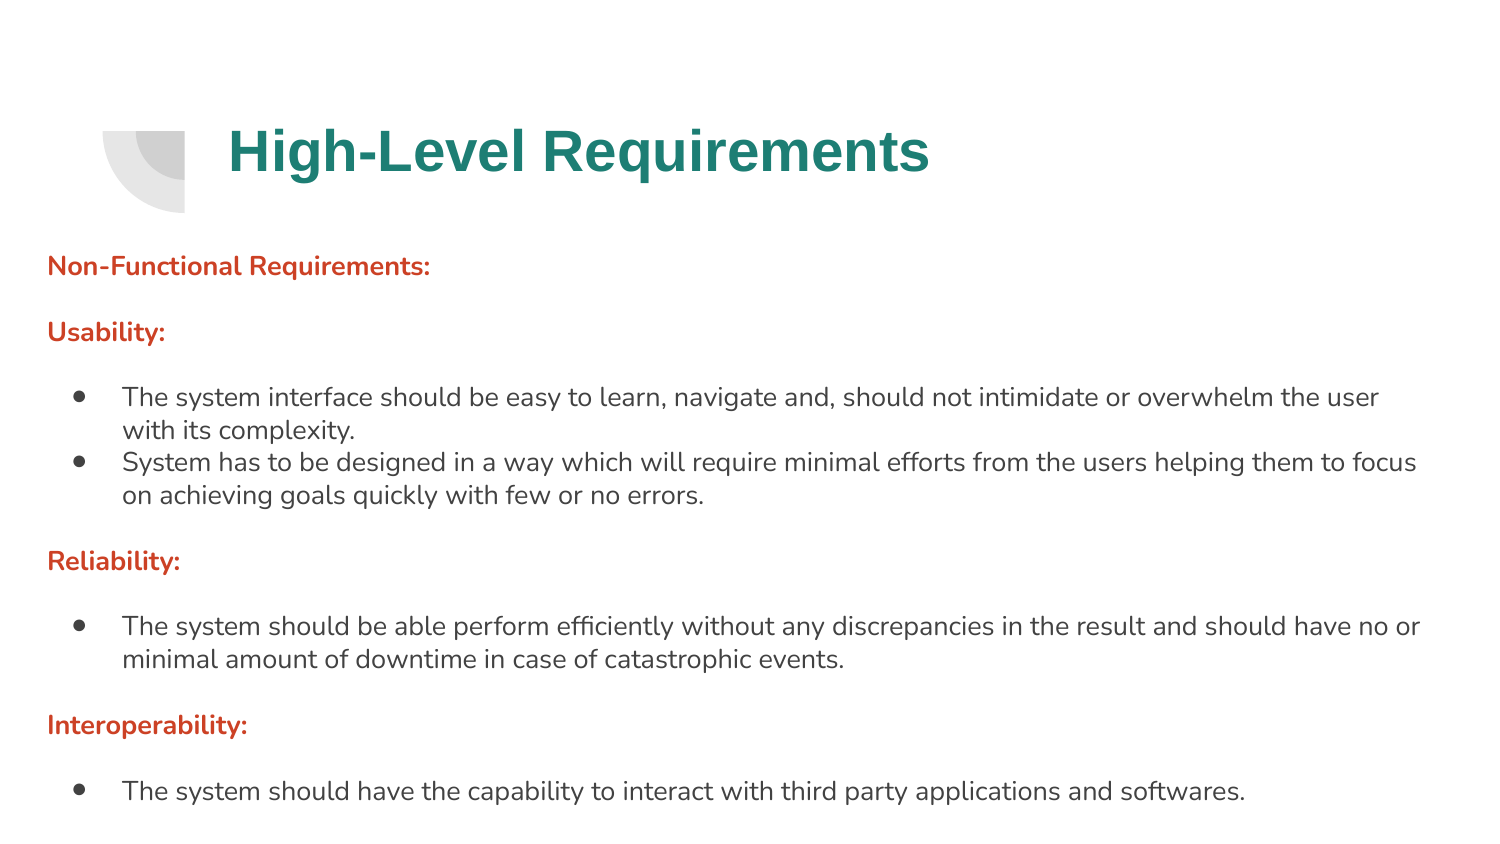

# High-Level Requirements
Non-Functional Requirements:
Usability:
The system interface should be easy to learn, navigate and, should not intimidate or overwhelm the user with its complexity.
System has to be designed in a way which will require minimal efforts from the users helping them to focus on achieving goals quickly with few or no errors.
Reliability:
The system should be able perform efficiently without any discrepancies in the result and should have no or minimal amount of downtime in case of catastrophic events.
Interoperability:
The system should have the capability to interact with third party applications and softwares.